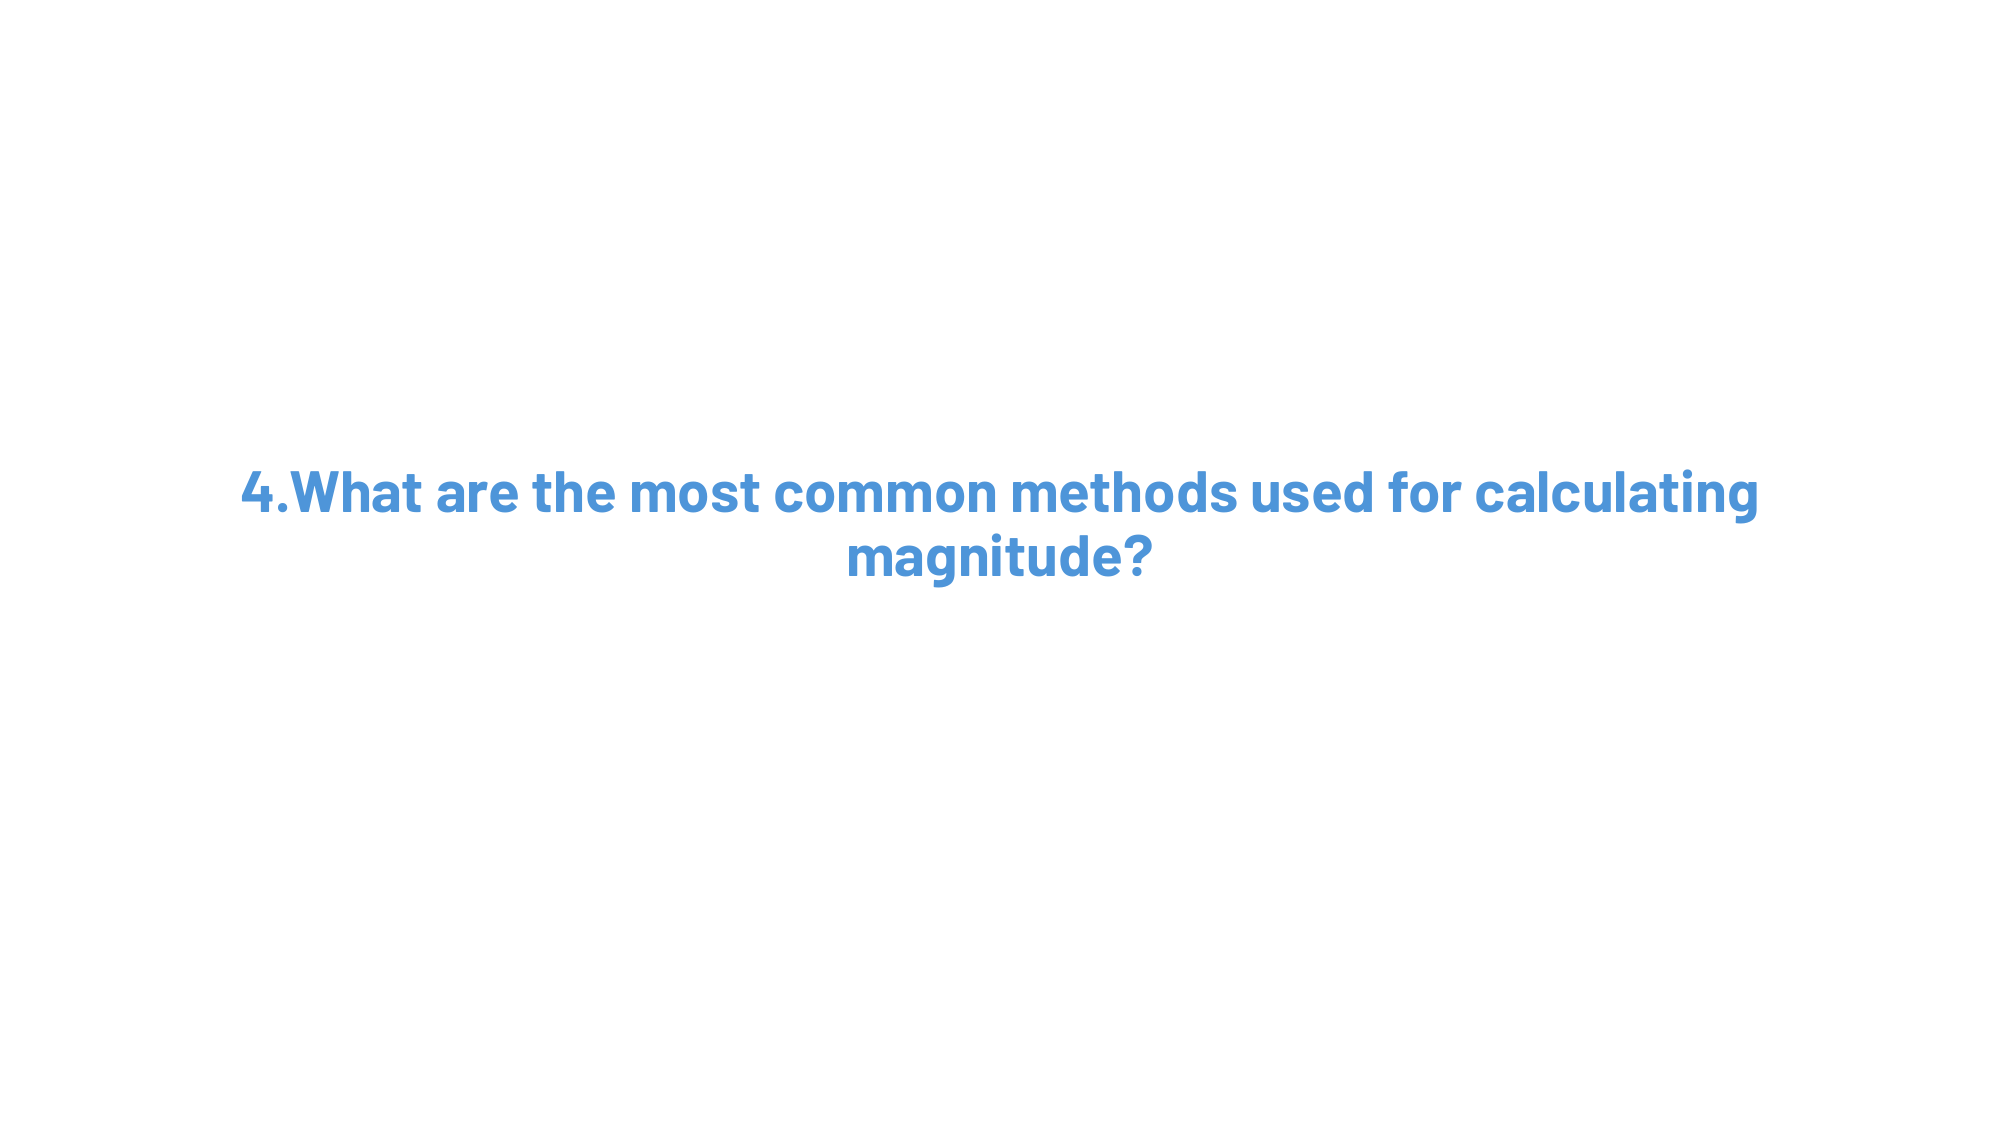

#
4.What are the most common methods used for calculating magnitude?